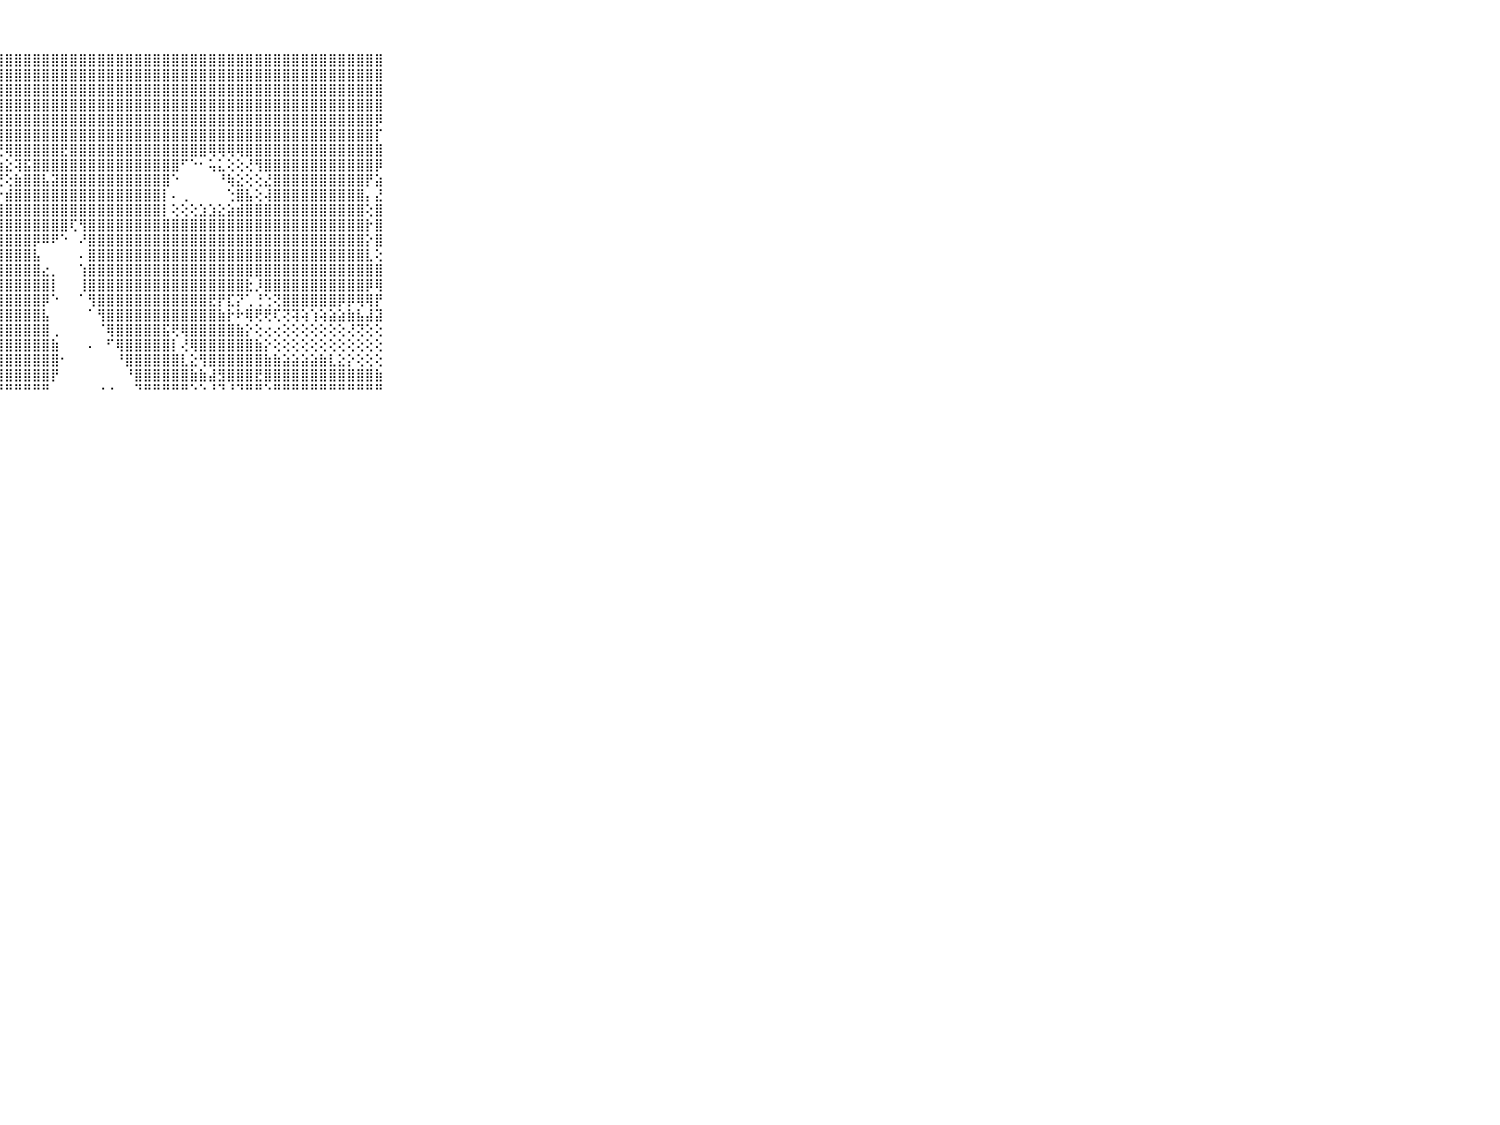

⠀⠀⠀⠀⠀⠀⠀⠀⠀⠀⠀⣿⣻⣿⣿⣿⣿⣿⣿⣿⣿⣿⣿⣿⣿⣿⣿⣿⣿⣿⣿⣿⣿⣿⣿⣿⣿⣿⣿⣿⣿⣿⣿⣿⣿⣿⣿⣿⣿⣿⣿⣿⣿⣿⣿⣿⣿⣿⣿⣿⣿⣿⣿⣿⣿⣿⣿⣿⣿⠀⠀⠀⠀⠀⠀⠀⠀⠀⠀⠀⠀
⠀⠀⠀⠀⠀⠀⠀⠀⠀⠀⠀⣿⣿⣿⣗⣿⣿⣿⣿⣿⣿⣿⣿⣿⣿⣿⣿⣿⣿⣿⣿⣿⣿⣿⣿⣿⣿⣿⣿⣿⣿⣿⣿⣿⣿⣿⣿⣿⣿⣿⣿⣿⣿⣿⣿⣿⣿⣿⣿⣿⣿⣿⣿⣿⣿⣿⣿⣿⣿⠀⠀⠀⠀⠀⠀⠀⠀⠀⠀⠀⠀
⠀⠀⠀⠀⠀⠀⠀⠀⠀⠀⠀⣿⣿⣿⣿⣿⣿⣿⣿⣿⣿⣿⣷⣿⣿⣿⣿⣿⣿⣿⣿⣿⣿⣿⣿⣿⣿⣿⣿⣿⣿⣿⣿⣿⣿⣿⣿⣿⣿⣿⣿⣿⣿⣿⣿⣿⣿⣿⣿⣿⣿⣿⣿⣿⣿⣿⣿⣿⣿⠀⠀⠀⠀⠀⠀⠀⠀⠀⠀⠀⠀
⠀⠀⠀⠀⠀⠀⠀⠀⠀⠀⠀⣿⣿⣿⣿⣿⣿⣿⣿⣿⣿⣿⣿⣿⣿⣿⣿⣿⣿⣿⣿⣿⣿⣿⣿⣿⣿⣿⣿⣿⣿⣿⣿⣿⣿⣿⣿⣿⣿⣿⣿⣿⣿⣿⣿⣿⣿⣿⣿⣿⣿⣿⣿⣿⣿⣿⣿⣿⣿⠀⠀⠀⠀⠀⠀⠀⠀⠀⠀⠀⠀
⠀⠀⠀⠀⠀⠀⠀⠀⠀⠀⠀⣿⣿⣿⣿⣿⣿⣿⣿⣿⣿⣿⣿⣿⣿⣿⣿⣿⣿⣿⣿⣿⣿⣿⣿⣿⣿⣿⣿⣿⣿⣿⣿⣿⣿⣿⣿⣿⣿⣿⣿⣿⣿⣿⣿⣿⣿⣿⣿⣿⣿⣿⣿⣿⣿⣿⣿⣿⡿⠀⠀⠀⠀⠀⠀⠀⠀⠀⠀⠀⠀
⠀⠀⠀⠀⠀⠀⠀⠀⠀⠀⠀⣿⣿⣿⣿⣿⣿⣿⣿⣿⣿⡿⢿⢿⢿⣿⣿⣿⣿⣿⣿⣿⣿⣿⣿⣿⣿⣿⣿⣿⣿⣿⣿⣿⣿⣿⣿⣿⣿⣿⣿⣿⣿⣿⣿⣿⣿⣿⣿⣿⣿⣿⣿⣿⣿⣿⣿⣿⡏⠀⠀⠀⠀⠀⠀⠀⠀⠀⠀⠀⠀
⠀⠀⠀⠀⠀⠀⠀⠀⠀⠀⠀⣿⣿⣿⣿⣿⣿⡿⢟⠝⠕⠕⢕⢵⢕⣕⢜⢟⢿⣿⣿⣿⣿⣿⣟⣿⣿⣿⣿⣿⣿⣿⣿⣿⣿⣿⣿⣿⣿⣿⢿⢿⢿⢿⣿⣿⣿⣿⣿⣿⣿⣿⣿⣿⣿⣿⣿⣿⣿⠀⠀⠀⠀⠀⠀⠀⠀⠀⠀⠀⠀
⠀⠀⠀⠀⠀⠀⠀⠀⠀⠀⠀⣿⣿⣿⣿⣿⢏⢕⢗⢗⢖⢖⢖⢖⢖⢕⢝⢳⣕⢽⣯⣿⣿⣿⣿⣿⣿⣿⣿⣿⣿⣿⣿⣿⣿⣿⣿⠋⠑⠂⢥⣅⢕⢕⢜⢻⣿⣿⣿⣿⣿⣿⣿⣿⣿⣿⣿⣿⡿⠀⠀⠀⠀⠀⠀⠀⠀⠀⠀⠀⠀
⠀⠀⠀⠀⠀⠀⠀⠀⠀⠀⠀⣿⣿⣿⣿⡕⢕⢕⢕⢕⢕⢕⢕⢕⢕⢕⢕⢜⢕⣷⣿⣿⣧⣽⣿⣿⣿⣿⣿⣿⣿⣿⣿⣿⣿⣿⠑⠀⠀⠀⠀⠘⢷⣕⢕⢕⣜⣿⣿⣿⣿⣿⣿⣿⣿⣿⣿⡟⣵⠀⠀⠀⠀⠀⠀⠀⠀⠀⠀⠀⠀
⠀⠀⠀⠀⠀⠀⠀⠀⠀⠀⠀⣿⣿⣿⣿⣿⣿⣾⣷⣷⣷⣷⣵⣵⣵⣕⣕⡔⣾⣿⣿⣿⣿⣿⣿⣿⣿⣿⣿⣿⣿⣿⣿⣿⣿⡇⠄⢀⠀⠀⠀⠀⢑⣿⣧⢕⢼⣿⣿⣿⣿⣿⣿⣿⣿⣿⣿⡄⣜⠀⠀⠀⠀⠀⠀⠀⠀⠀⠀⠀⠀
⠀⠀⠀⠀⠀⠀⠀⠀⠀⠀⠀⣿⣿⣿⣿⣿⣿⣿⣿⣿⣿⣿⣿⣿⣿⣿⣿⣿⣿⣿⣿⣿⣿⣿⣿⣿⣿⣿⣿⣿⣿⣿⣿⣿⣿⡇⢕⢕⢕⣱⣱⣕⣵⣾⣿⣿⣿⣿⣿⣿⣿⣿⣿⣿⣿⣿⣿⢕⣿⠀⠀⠀⠀⠀⠀⠀⠀⠀⠀⠀⠀
⠀⠀⠀⠀⠀⠀⠀⠀⠀⠀⠀⣿⣿⣿⣿⣿⣿⣿⣿⣿⣿⣿⣿⣿⣿⣿⣿⣿⣿⣿⣿⣿⣿⣿⣿⢏⢻⣿⣿⣿⣿⣿⣿⣿⣿⣿⣿⣿⣿⣿⣿⣿⣿⣿⣿⣿⣿⣿⣿⣿⣿⣿⣿⣿⣿⣿⣿⡗⣿⠀⠀⠀⠀⠀⠀⠀⠀⠀⠀⠀⠀
⠀⠀⠀⠀⠀⠀⠀⠀⠀⠀⠀⣿⣿⣿⣿⣿⣿⣿⣿⣿⣿⣿⣿⣿⣿⣿⣿⣿⣿⣿⣿⡿⠿⠟⠑⠀⠜⣿⣿⣿⣿⣿⣿⣿⣿⣿⣿⣿⣿⣿⣿⣿⣿⣿⣿⣿⣿⣿⣿⣿⣿⣿⣿⣿⣿⣿⣿⡕⣿⠀⠀⠀⠀⠀⠀⠀⠀⠀⠀⠀⠀
⠀⠀⠀⠀⠀⠀⠀⠀⠀⠀⠀⣹⣿⣿⣿⣿⣿⣿⣿⣿⣿⣿⣿⣿⣿⣿⣿⣿⣿⣿⣿⣧⠀⠀⠀⠀⠄⣿⣿⣿⣿⣿⣿⣿⣿⣿⣿⣿⣿⣿⣿⣿⣿⣿⣿⣿⣿⣿⣿⣿⣿⣿⣿⣿⣿⣿⣿⣇⢕⠀⠀⠀⠀⠀⠀⠀⠀⠀⠀⠀⠀
⠀⠀⠀⠀⠀⠀⠀⠀⠀⠀⠀⢹⣿⣿⣿⣿⣿⣿⣿⣿⣿⣿⣿⣿⣿⣿⣿⣿⣿⣿⣿⣿⣔⡀⠀⠀⢱⣿⣿⣿⣿⣿⣿⣿⣿⣿⣿⣿⣿⣿⣿⣿⣿⣿⣿⣿⣿⣿⣿⣿⣿⣿⣿⣿⣿⣿⣿⣿⣿⠀⠀⠀⠀⠀⠀⠀⠀⠀⠀⠀⠀
⠀⠀⠀⠀⠀⠀⠀⠀⠀⠀⠀⢕⣿⣿⣿⣿⣿⣿⣿⣿⣿⣿⣿⣿⣿⣿⣿⣿⣿⣿⣿⣿⣿⡇⠀⠀⢸⣿⣿⣿⣿⣿⣿⣿⣿⣿⣿⣿⣿⣿⣿⣿⣿⣿⣗⡸⣿⣿⣿⣿⣿⣿⣿⣿⣿⣿⣿⡿⢿⠀⠀⠀⠀⠀⠀⠀⠀⠀⠀⠀⠀
⠀⠀⠀⠀⠀⠀⠀⠀⠀⠀⠀⣼⣿⣿⣿⣿⣿⣿⣿⣿⣿⣿⣿⣿⣿⣿⣿⣿⣿⣿⣿⣿⡿⠑⠀⠀⠁⢻⣿⣿⣿⣿⣿⣿⣿⣿⣿⣿⣿⣿⣟⡟⣏⡝⢁⢘⢑⢝⣿⣿⣿⣿⣿⣿⡿⡿⢿⢿⡟⠀⠀⠀⠀⠀⠀⠀⠀⠀⠀⠀⠀
⠀⠀⠀⠀⠀⠀⠀⠀⠀⠀⠀⣿⣿⣿⣿⣿⣿⣿⣿⣿⣿⣿⣿⣿⣿⣿⣿⣿⣿⣿⣿⣿⣧⠀⠀⠀⠀⠁⢻⣿⣿⣿⣿⣿⣿⣿⣿⣿⣿⣿⣿⣷⡗⠗⢿⢟⢟⢏⢝⢽⢵⢱⢵⣵⣵⣷⣧⣼⣽⠀⠀⠀⠀⠀⠀⠀⠀⠀⠀⠀⠀
⠀⠀⠀⠀⠀⠀⠀⠀⠀⠀⠀⣿⣿⣿⡿⢗⢞⢗⢗⣳⣧⡵⢗⢱⢕⢕⣼⣿⣿⣿⣿⣿⣿⢀⠀⠀⠀⠀⠈⢿⣿⣿⣿⣿⣿⣯⢟⢿⣿⣿⣿⣿⣿⣷⡕⢕⢔⢔⢕⢕⢕⢕⢕⢕⢕⢜⢝⢕⢕⠀⠀⠀⠀⠀⠀⠀⠀⠀⠀⠀⠀
⠀⠀⠀⠀⠀⠀⠀⠀⠀⠀⠀⡿⣿⣿⣿⣷⣗⢷⢷⠿⠿⠟⠟⠛⠛⢋⢻⣿⣿⣿⣿⣿⣿⣷⠀⠀⠀⠄⠀⠋⢿⣿⣿⣿⣿⣿⡇⢜⢿⣿⣿⣿⣿⣿⣿⣷⡕⢕⢕⢕⢕⢕⢕⢕⢕⢕⢕⢕⢕⠀⠀⠀⠀⠀⠀⠀⠀⠀⠀⠀⠀
⠀⠀⠀⠀⠀⠀⠀⠀⠀⠀⠀⠁⠁⠁⢁⢄⢄⢔⢔⢔⢕⢕⢕⢕⢕⢕⢜⣿⣿⣿⣿⣿⣿⣿⠂⠀⠀⠀⠀⠀⠘⣿⣿⣿⣿⣿⣿⣇⣕⢻⣿⣿⣿⣿⣿⣿⣷⣷⣵⣵⣵⣵⣷⣇⣕⡕⢕⢕⢕⠀⠀⠀⠀⠀⠀⠀⠀⠀⠀⠀⠀
⠀⠀⠀⠀⠀⠀⠀⠀⠀⠀⠀⠀⠀⠀⢔⢕⢕⢕⢕⢕⢕⢕⢕⢕⢕⢕⢕⢹⣿⣿⣿⣿⣿⡟⠀⠀⠀⠀⠀⠀⠀⠘⣿⣿⣿⣿⣿⣿⣷⣷⣼⣻⣿⣿⣿⣟⣿⣿⣿⣿⣿⣿⣿⣿⣿⣿⣿⣿⣷⠀⠀⠀⠀⠀⠀⠀⠀⠀⠀⠀⠀
⠀⠀⠀⠀⠀⠀⠀⠀⠀⠀⠀⠀⠀⠑⠑⠑⠑⠑⠑⠑⠑⠑⠑⠑⠑⠑⠑⠘⠛⠛⠛⠛⠛⠀⠀⠀⠀⠀⠐⠐⠀⠀⠙⠛⠛⠛⠛⠛⠑⠑⠘⠙⠘⠙⠛⠛⠑⠛⠛⠛⠛⠛⠛⠛⠛⠛⠛⠛⠛⠀⠀⠀⠀⠀⠀⠀⠀⠀⠀⠀⠀